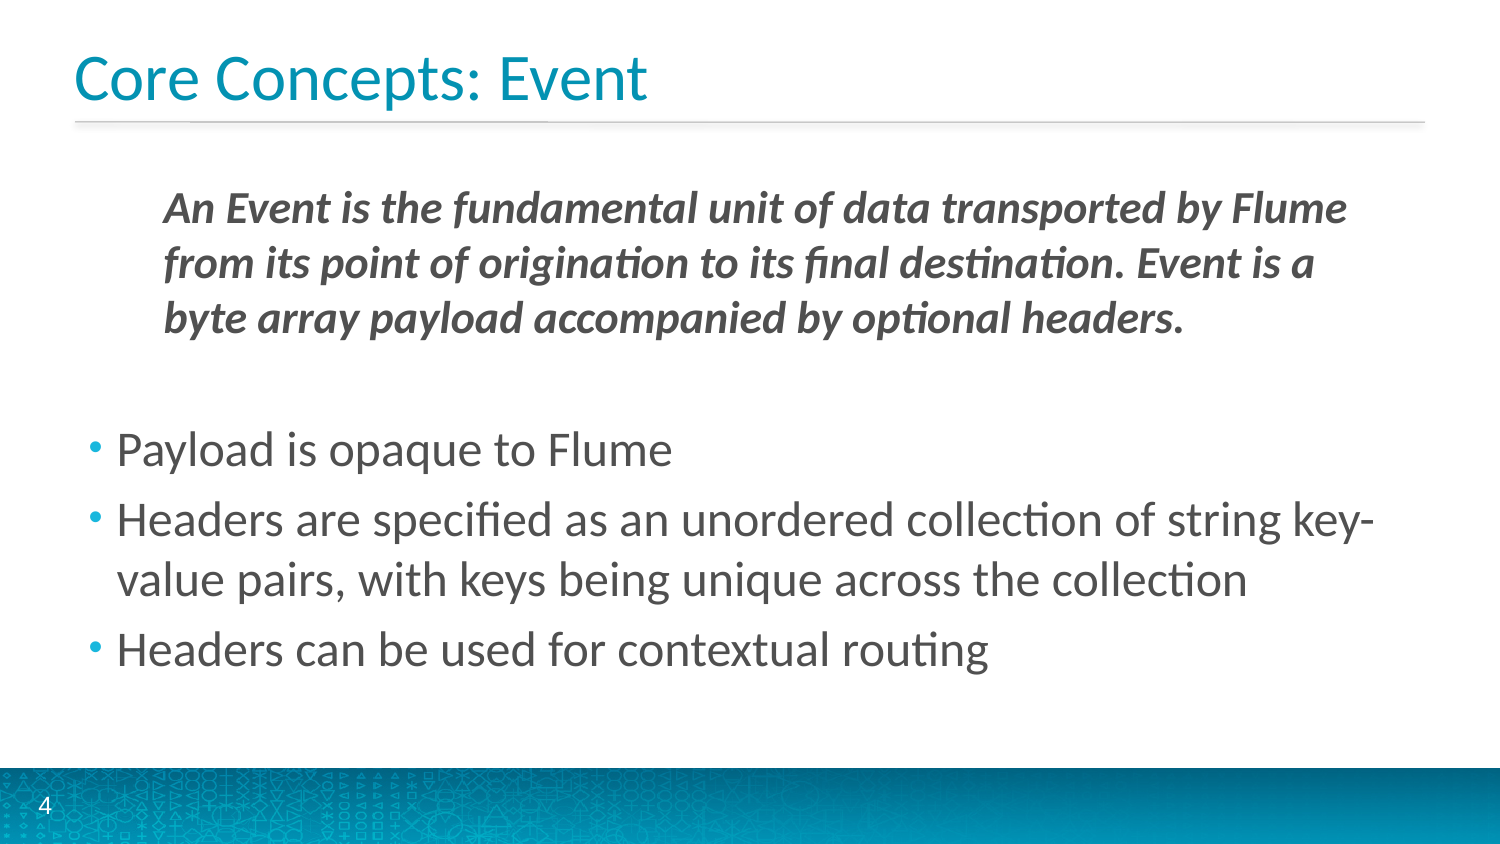

# Core Concepts: Event
An Event is the fundamental unit of data transported by Flume from its point of origination to its final destination. Event is a byte array payload accompanied by optional headers.

Payload is opaque to Flume
Headers are specified as an unordered collection of string key-value pairs, with keys being unique across the collection
Headers can be used for contextual routing
4